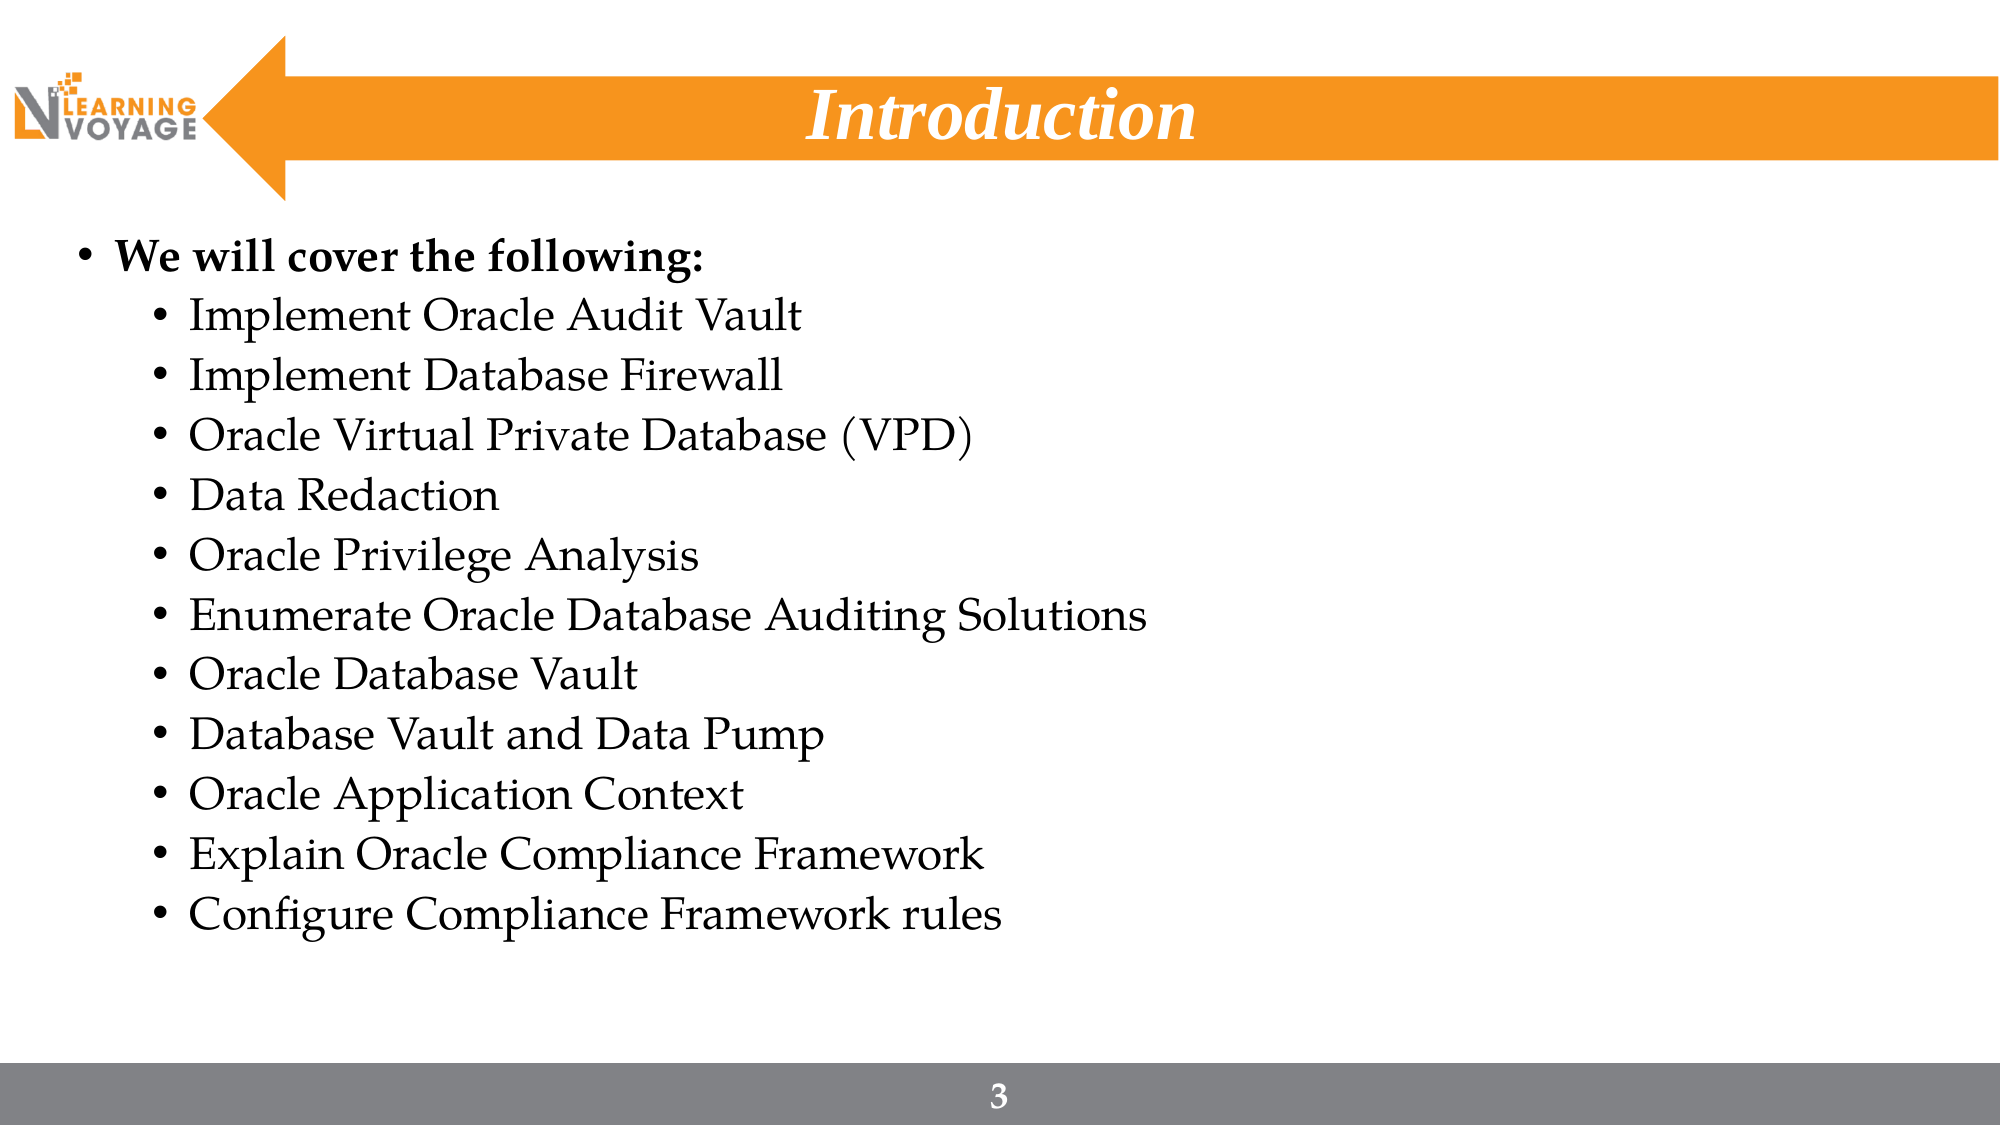

# Introduction
We will cover the following:
Implement Oracle Audit Vault
Implement Database Firewall
Oracle Virtual Private Database (VPD)
Data Redaction
Oracle Privilege Analysis
Enumerate Oracle Database Auditing Solutions
Oracle Database Vault
Database Vault and Data Pump
Oracle Application Context
Explain Oracle Compliance Framework
Configure Compliance Framework rules
3